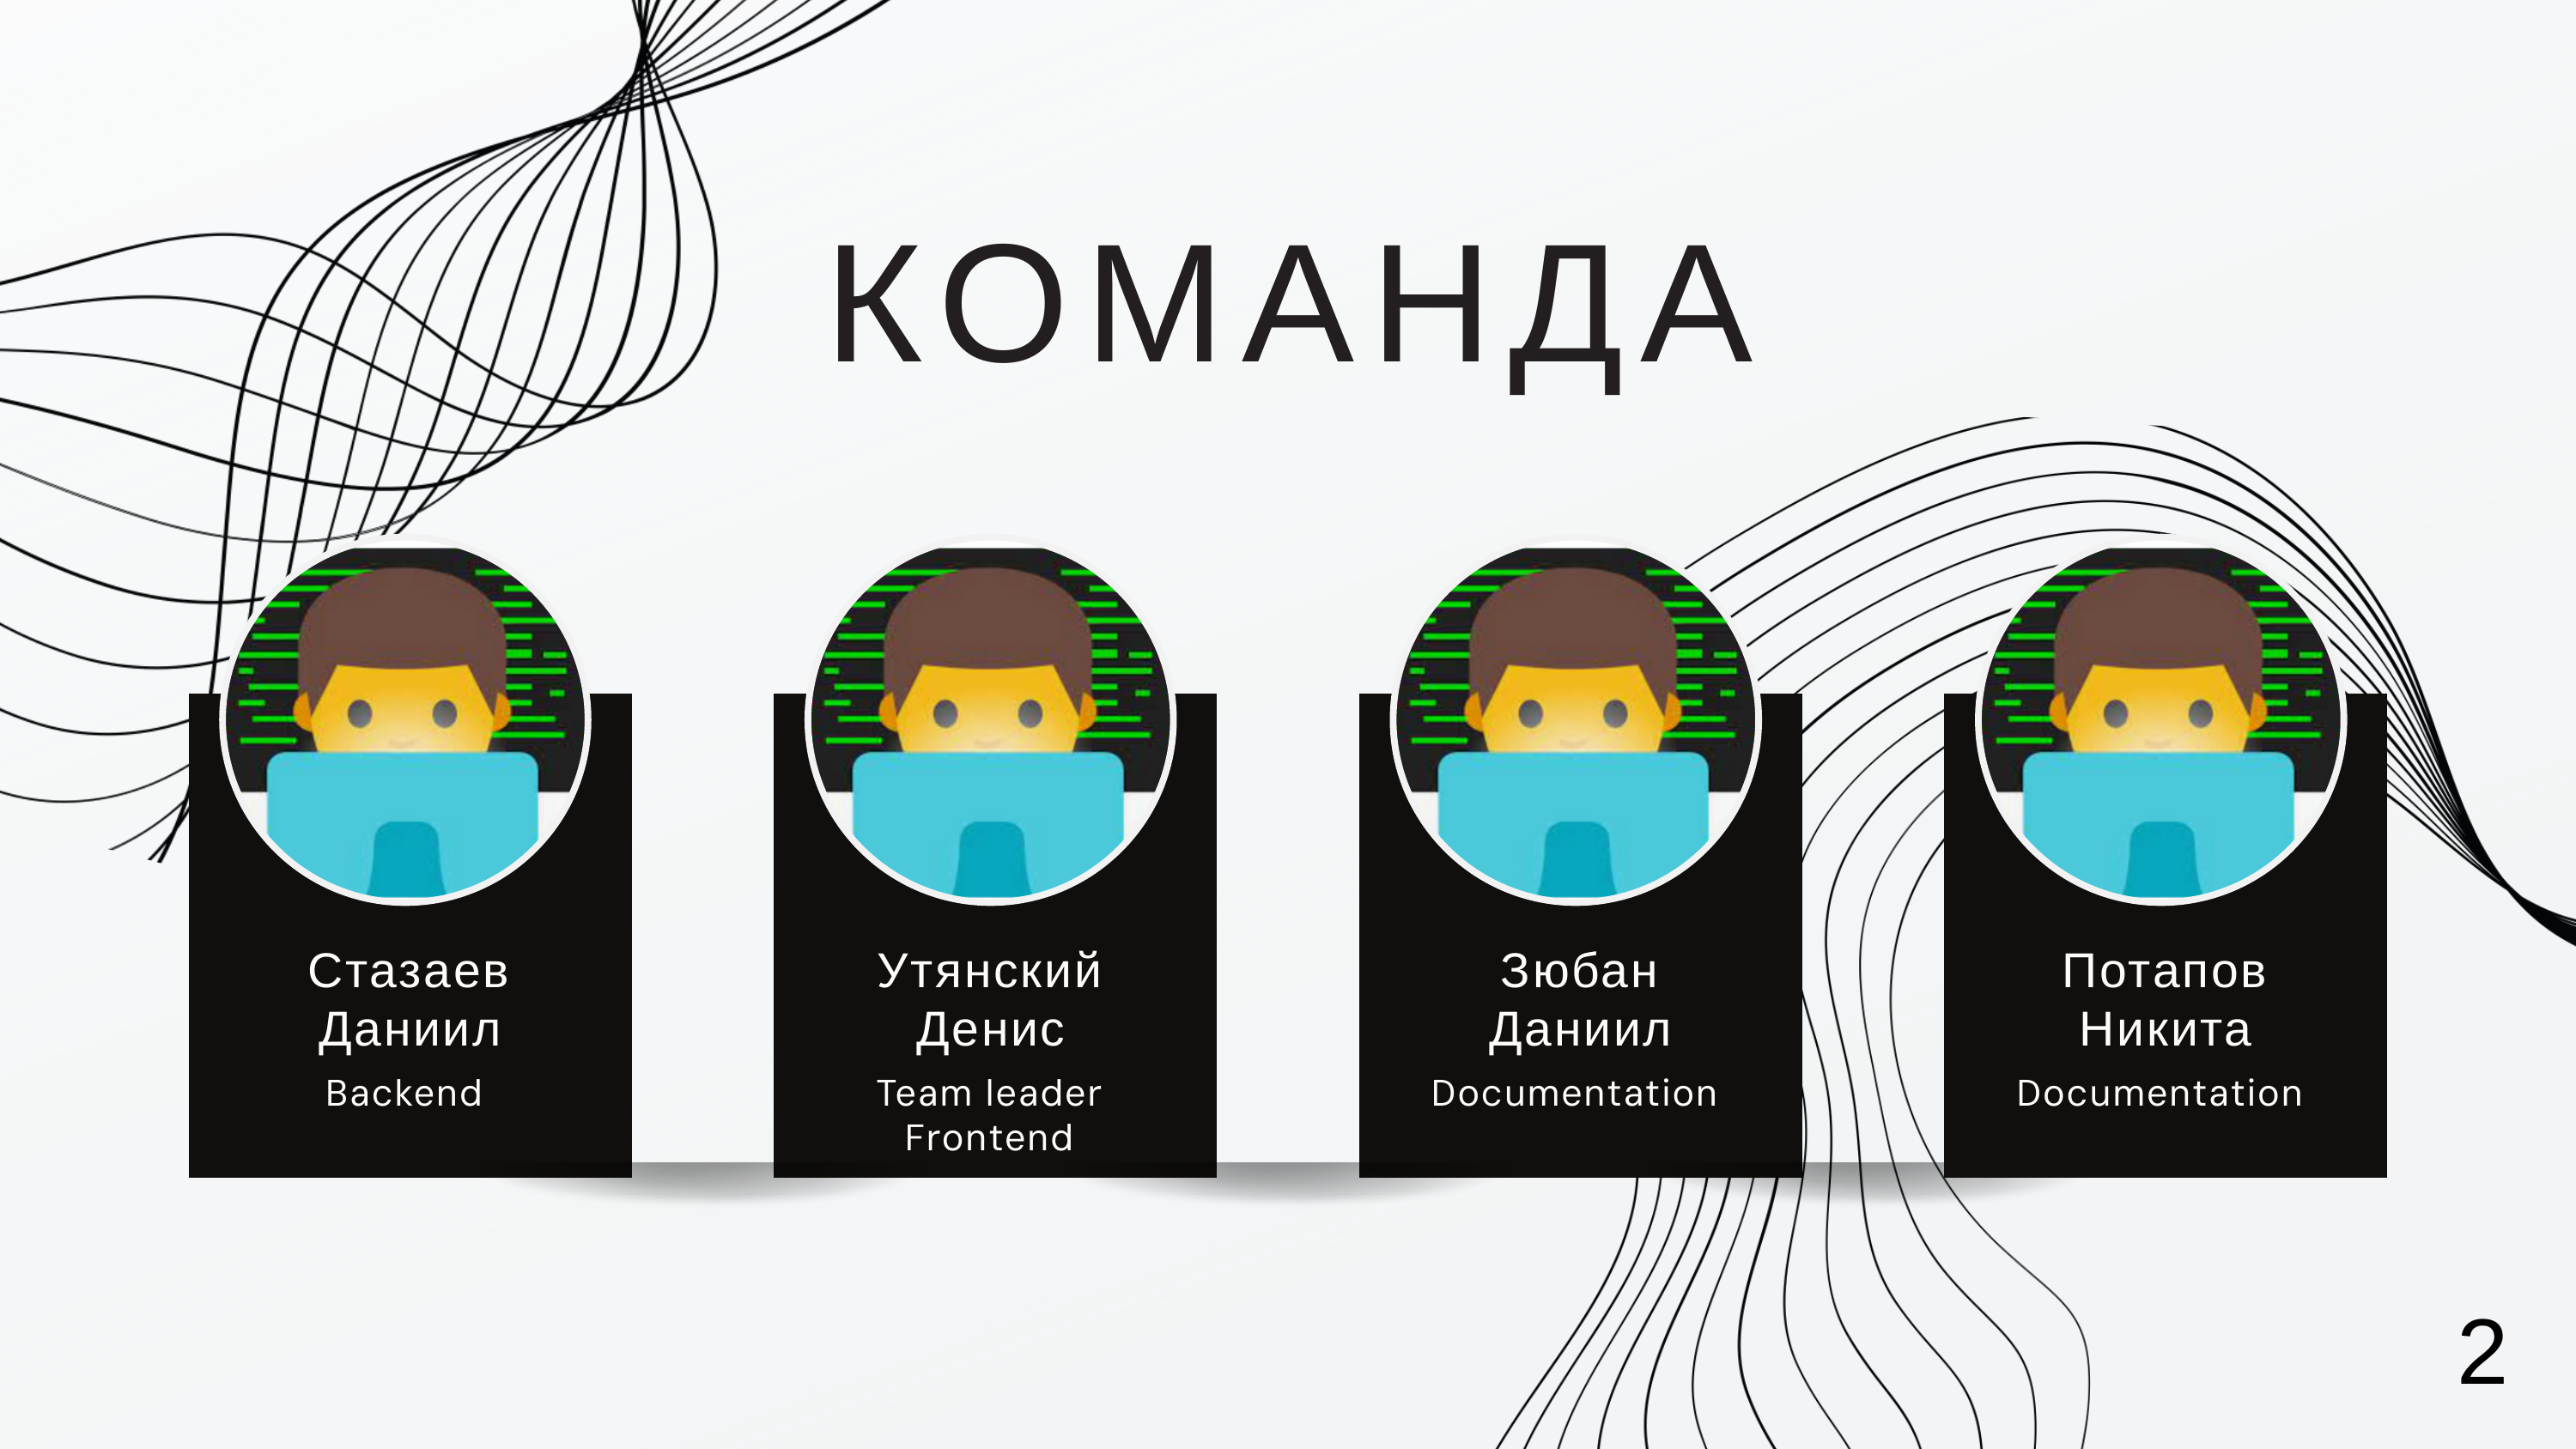

КОМАНДА

Стазаев Даниил
Утянский Денис
Зюбан Даниил
Потапов Никита
Backend
Team leader
Frontend
Documentation
Documentation

2